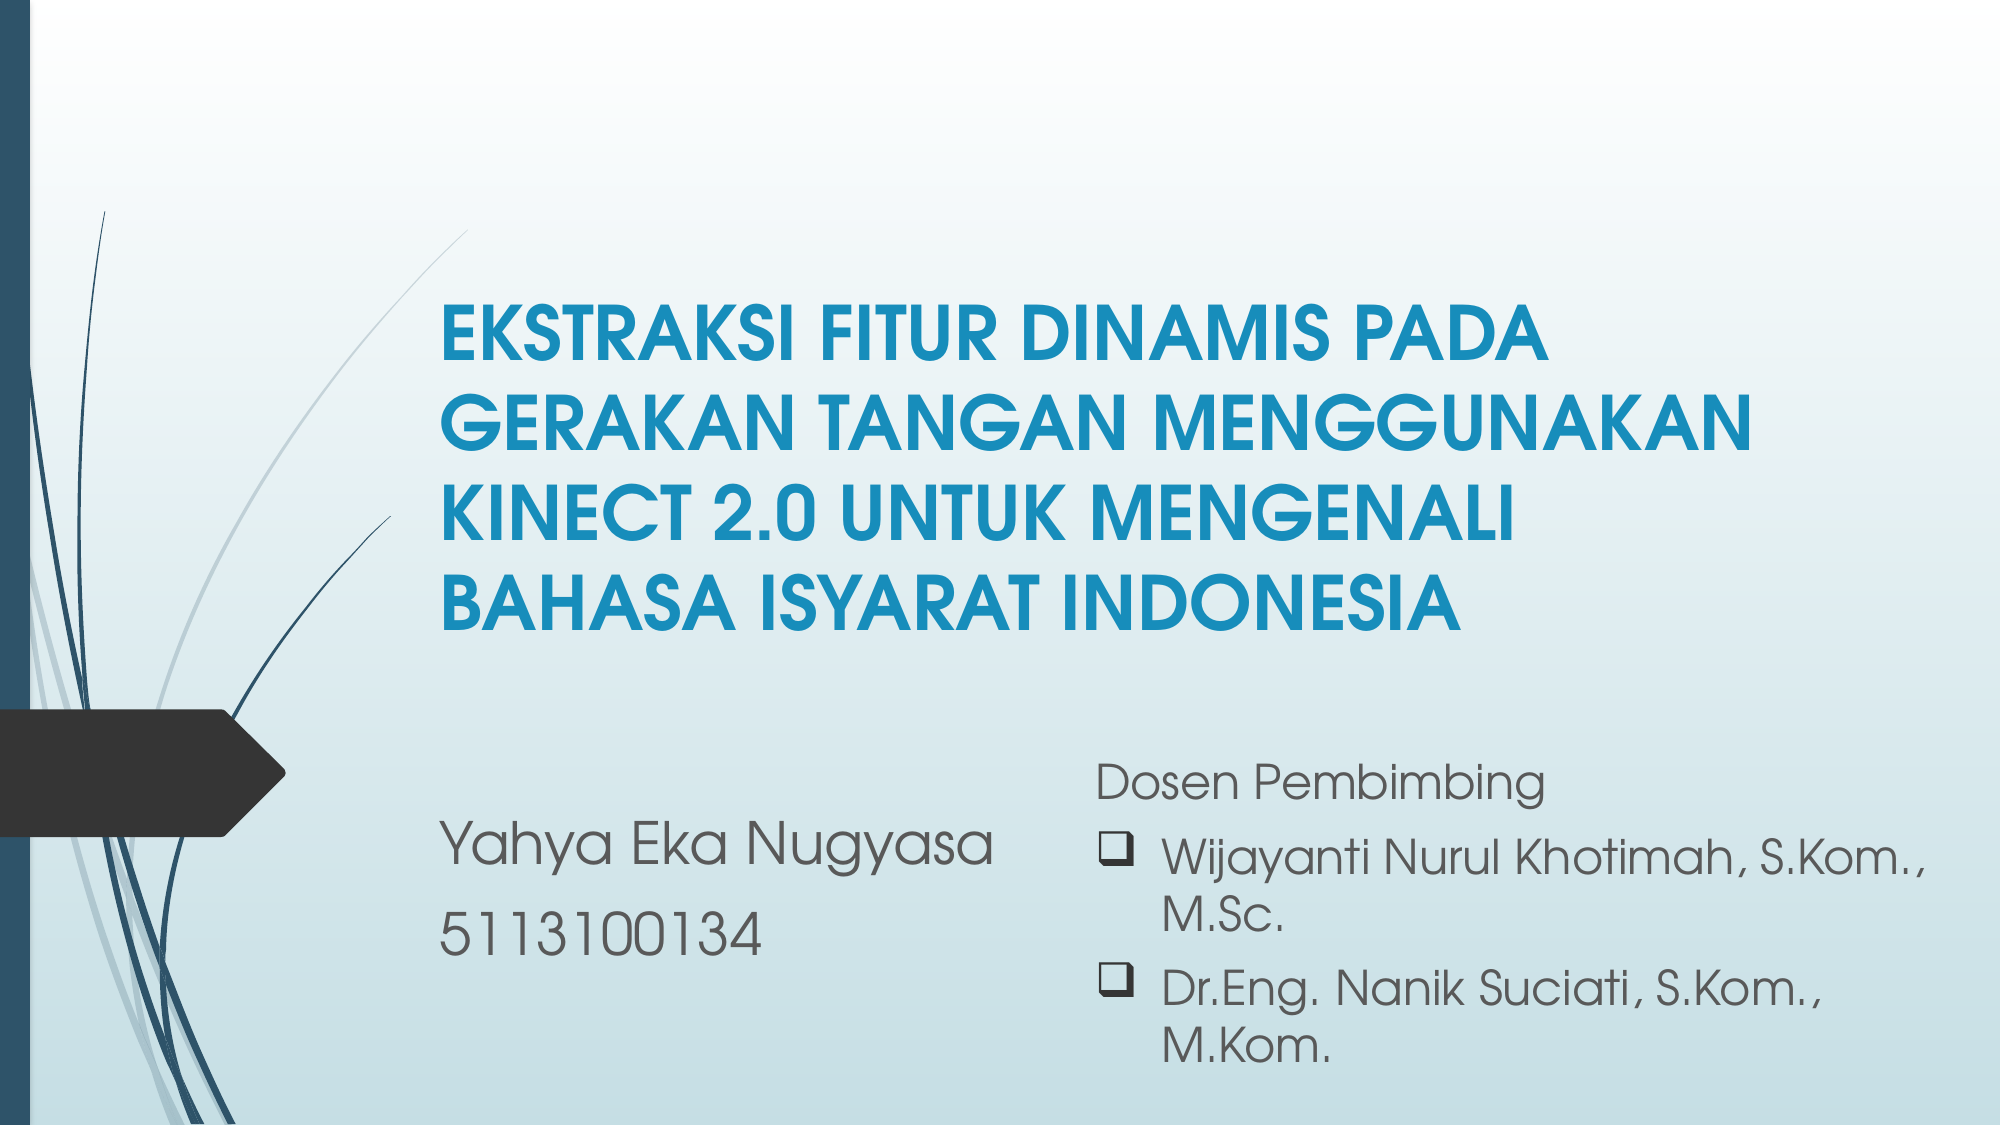

# EKSTRAKSI FITUR DINAMIS PADA GERAKAN TANGAN MENGGUNAKAN KINECT 2.0 UNTUK MENGENALI BAHASA ISYARAT INDONESIA
Dosen Pembimbing
Wijayanti Nurul Khotimah, S.Kom., M.Sc.
Dr.Eng. Nanik Suciati, S.Kom., M.Kom.
Yahya Eka Nugyasa
5113100134